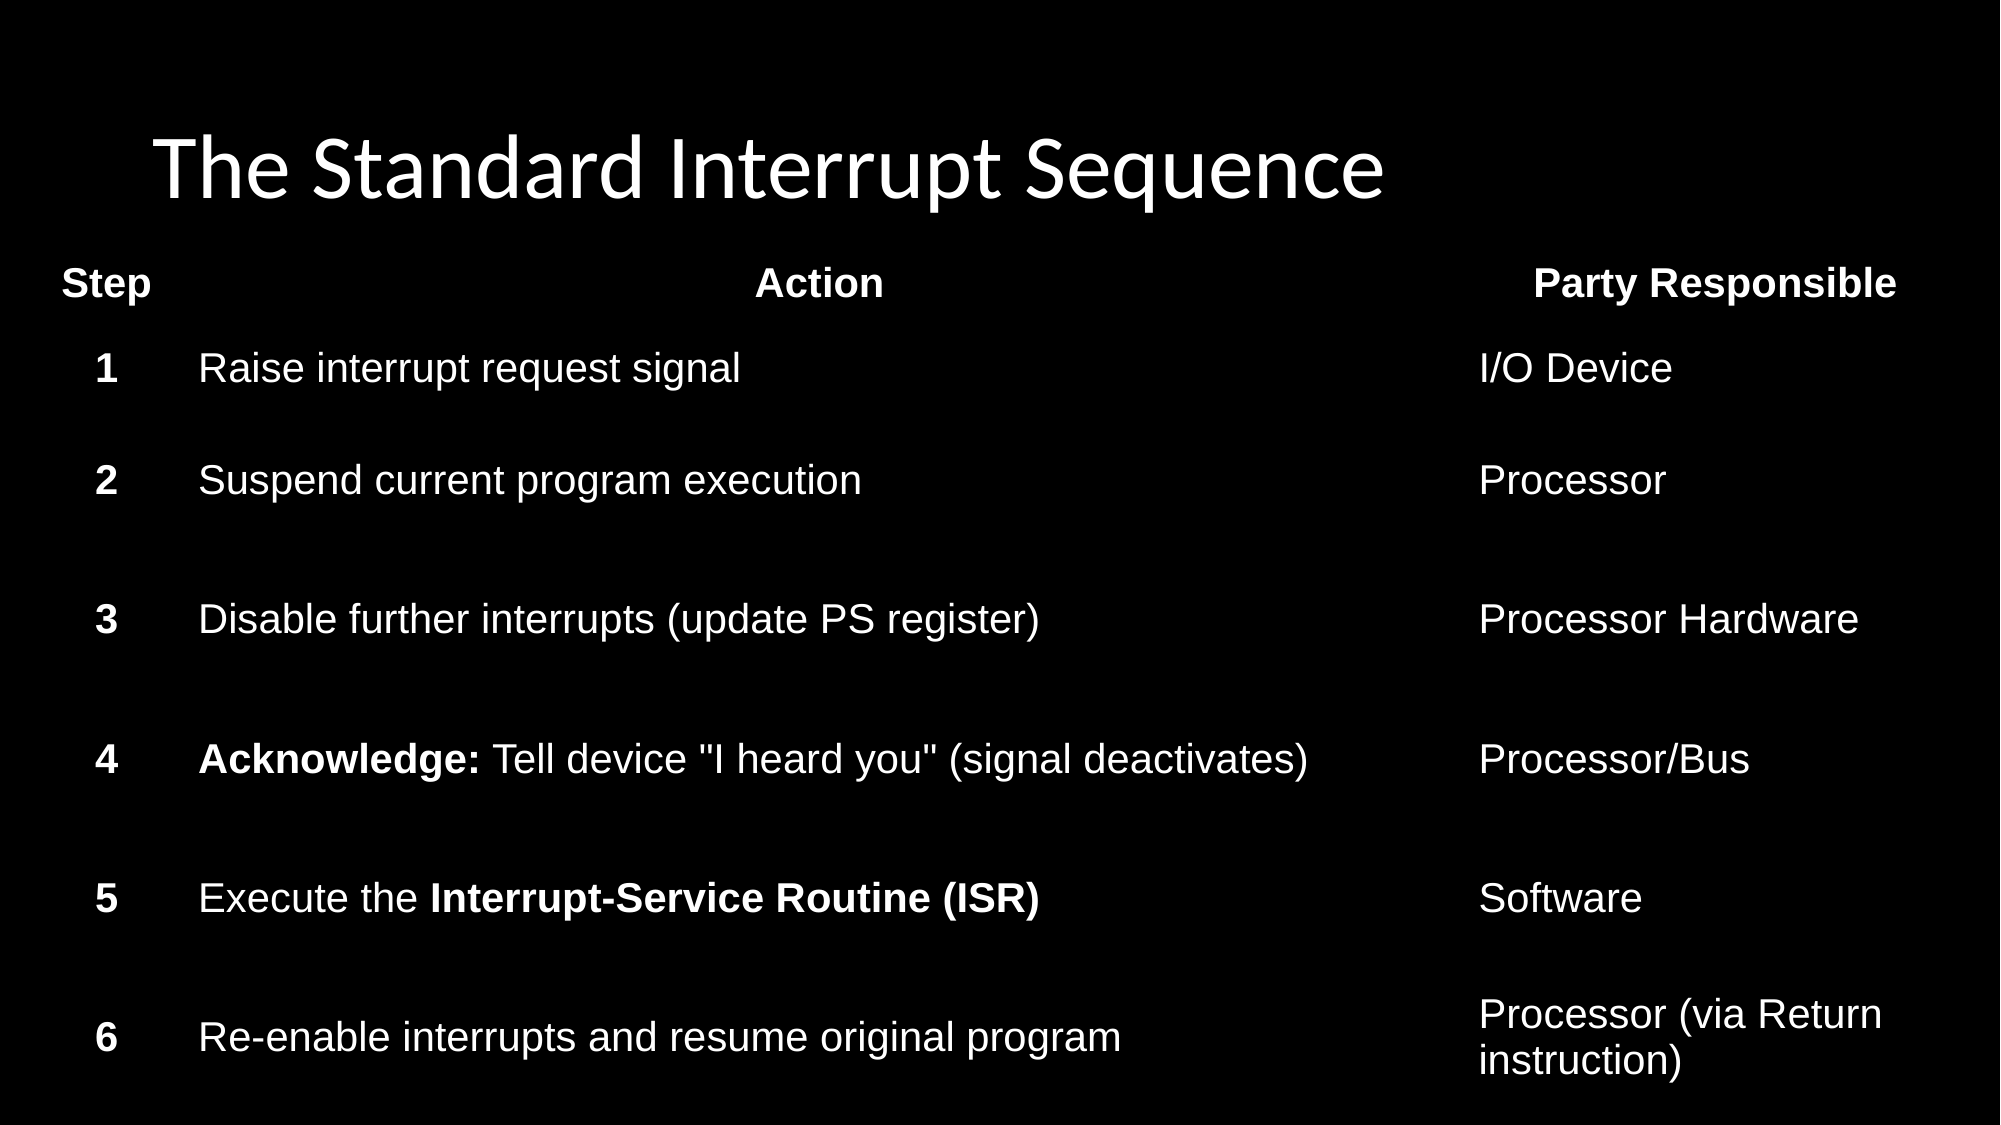

# The Standard Interrupt Sequence
| Step | Action | Party Responsible |
| --- | --- | --- |
| 1 | Raise interrupt request signal | I/O Device |
| 2 | Suspend current program execution | Processor |
| 3 | Disable further interrupts (update PS register) | Processor Hardware |
| 4 | Acknowledge: Tell device "I heard you" (signal deactivates) | Processor/Bus |
| 5 | Execute the Interrupt-Service Routine (ISR) | Software |
| 6 | Re-enable interrupts and resume original program | Processor (via Return instruction) |